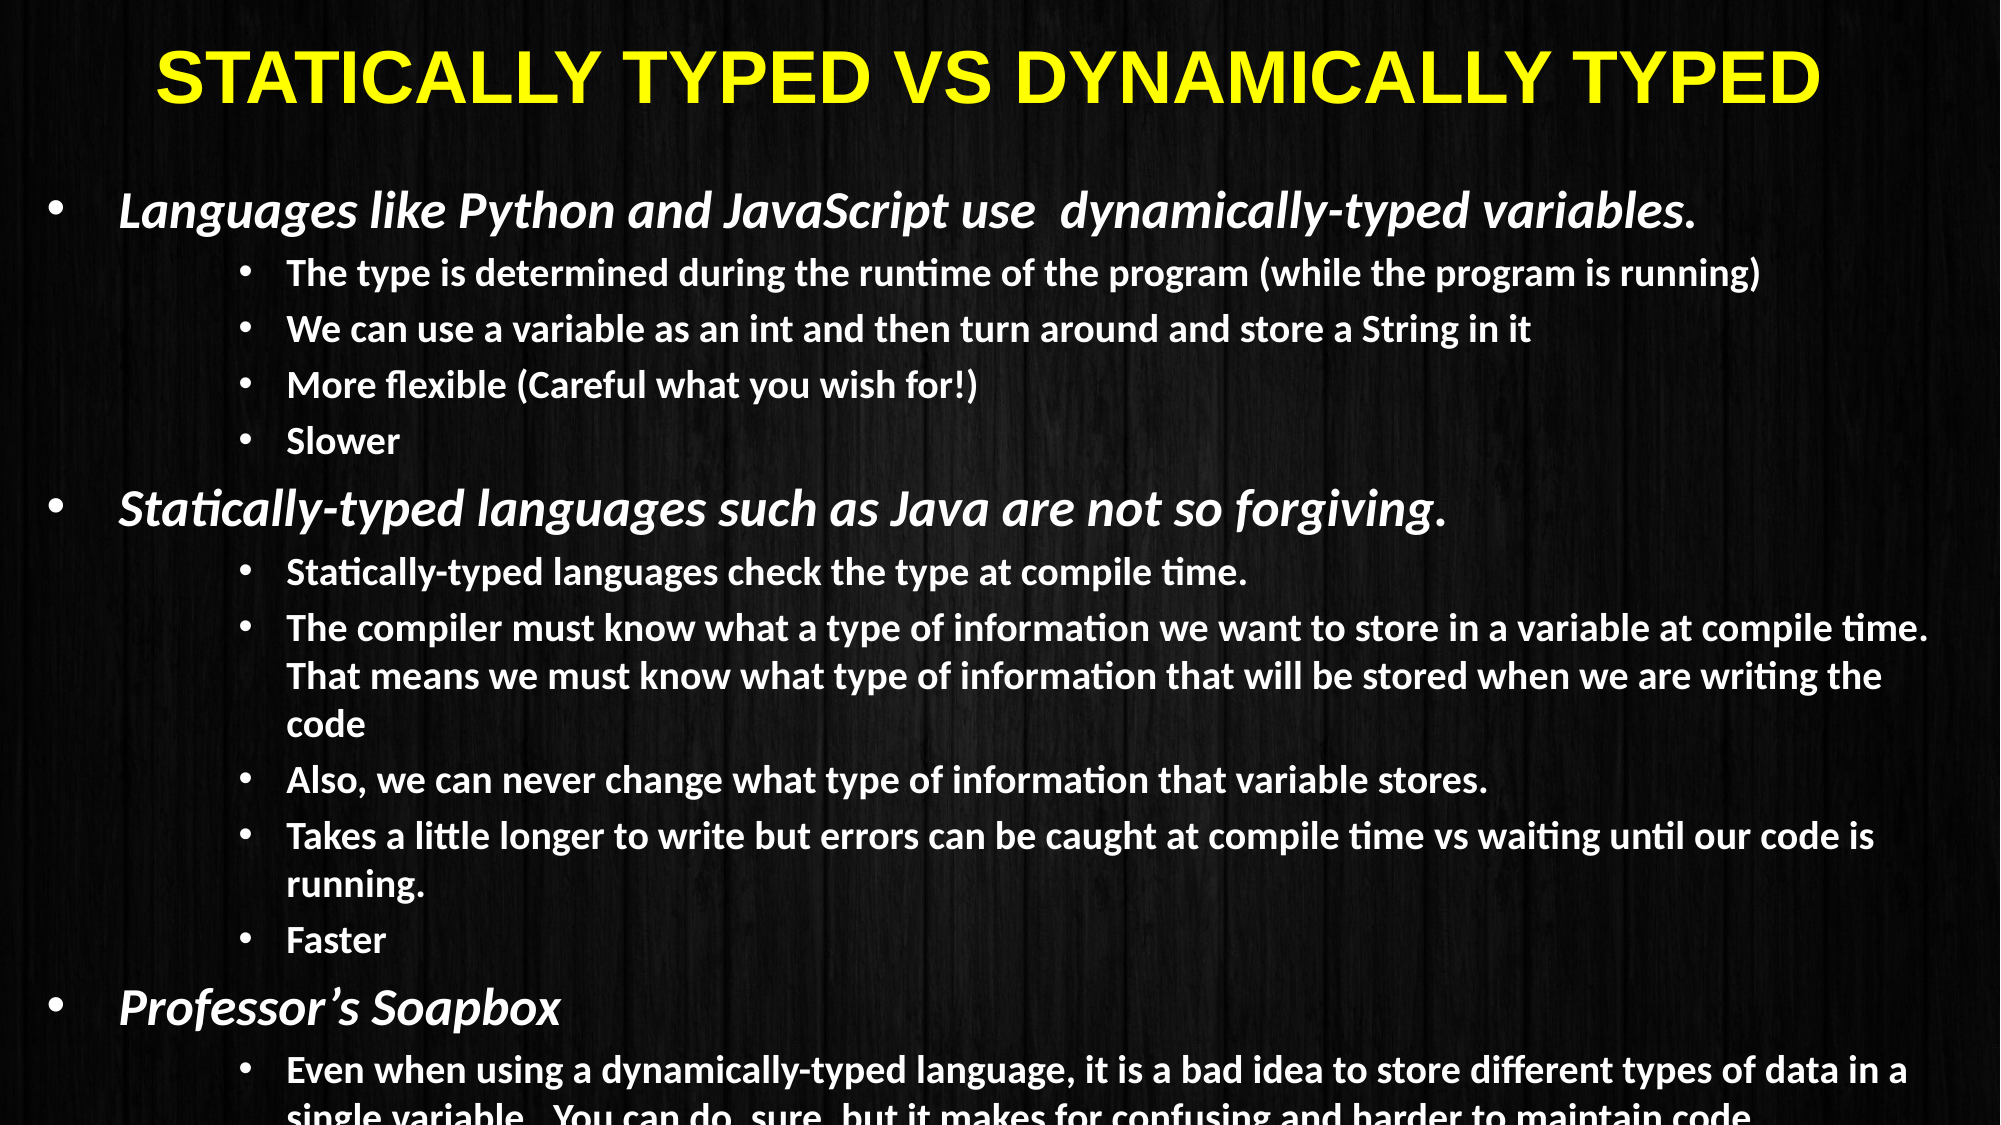

# Statically typed vs Dynamically Typed
Languages like Python and JavaScript use  dynamically-typed variables.
The type is determined during the runtime of the program (while the program is running)
We can use a variable as an int and then turn around and store a String in it
More flexible (Careful what you wish for!)
Slower
Statically-typed languages such as Java are not so forgiving.
Statically-typed languages check the type at compile time.
The compiler must know what a type of information we want to store in a variable at compile time.   That means we must know what type of information that will be stored when we are writing the code
Also, we can never change what type of information that variable stores.
Takes a little longer to write but errors can be caught at compile time vs waiting until our code is running.
Faster
Professor’s Soapbox
Even when using a dynamically-typed language, it is a bad idea to store different types of data in a single variable.  You can do, sure, but it makes for confusing and harder to maintain code.